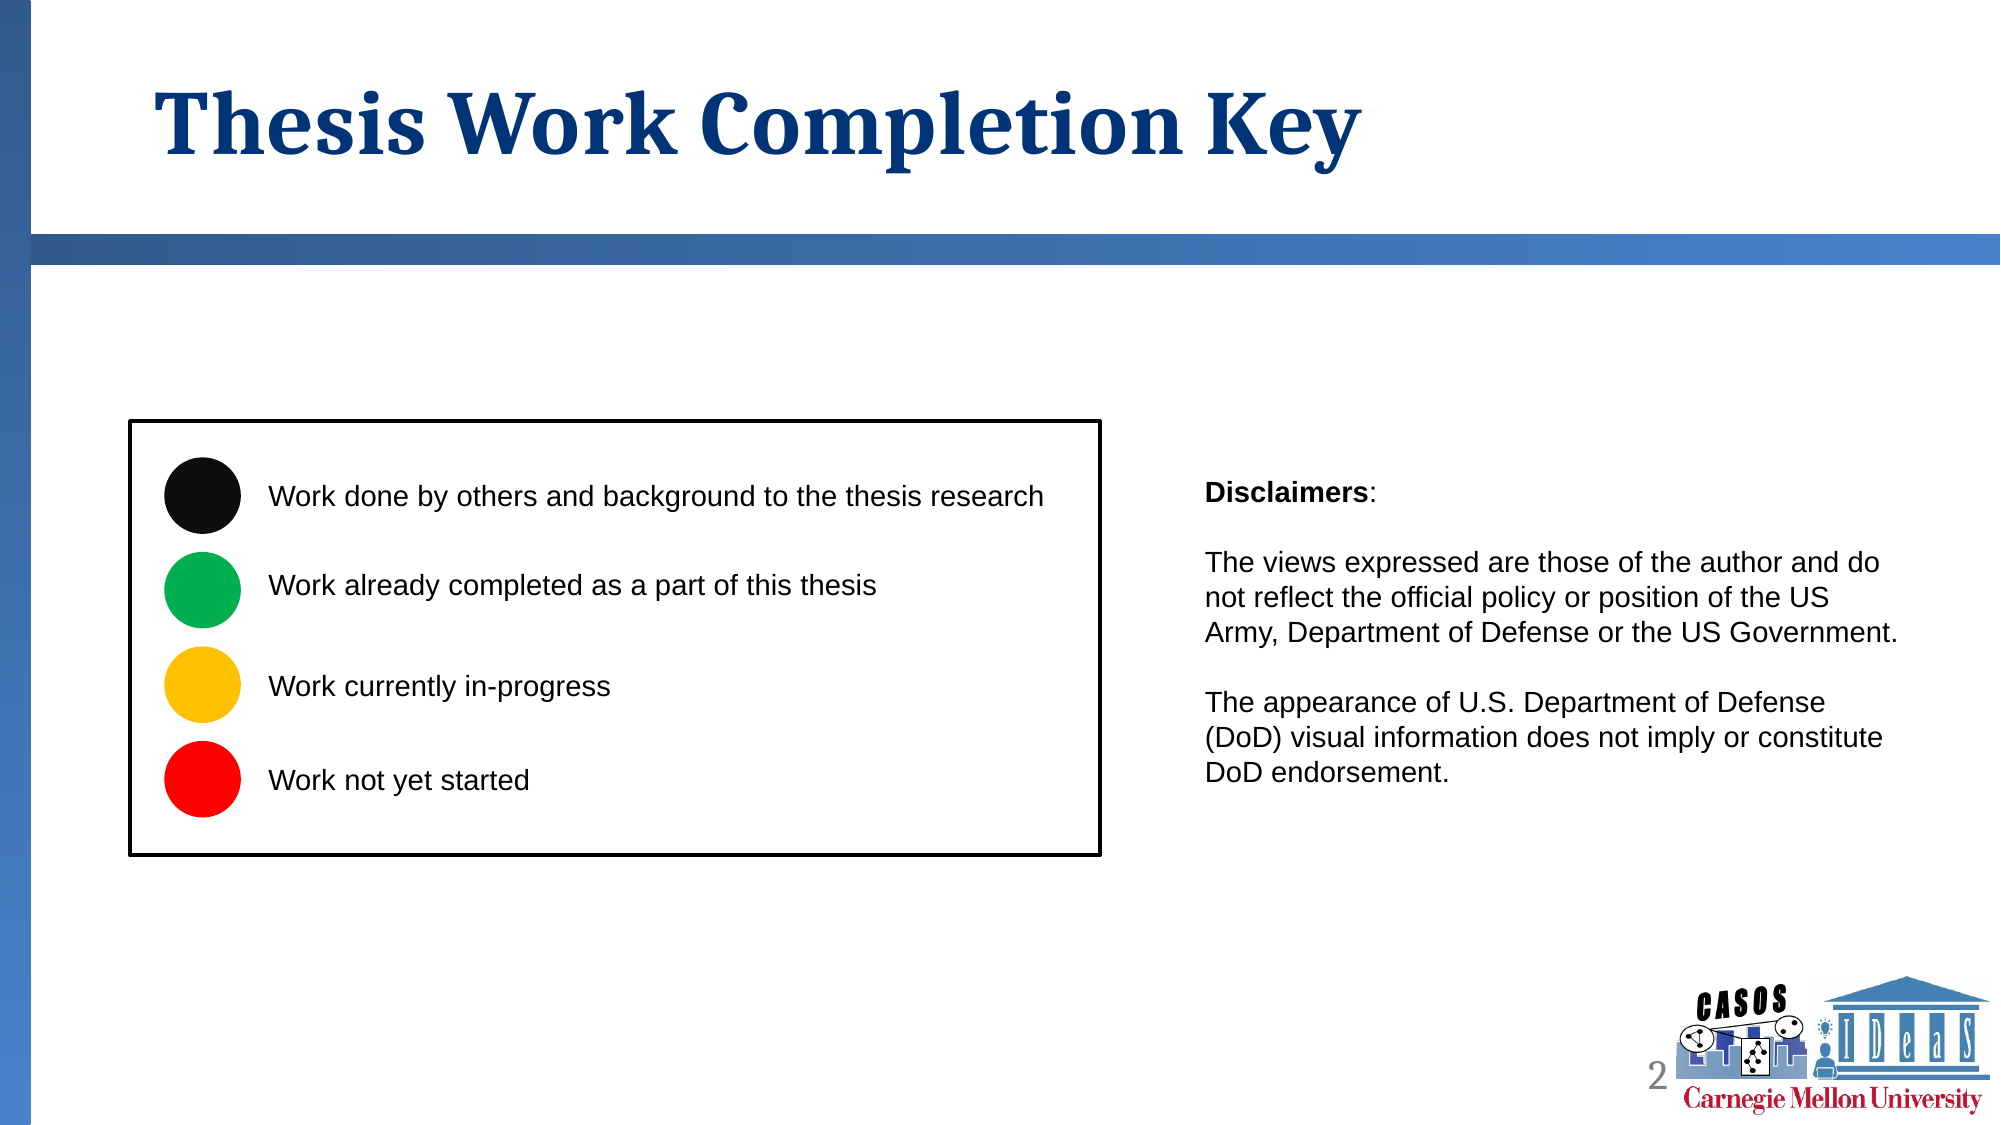

# Thesis Work Completion Key

Work done by others and background to the thesis research

Work already completed as a part of this thesis

Work currently in-progress

Work not yet started
Disclaimers:

The views expressed are those of the author and do not reflect the official policy or position of the US Army, Department of Defense or the US Government.

The appearance of U.S. Department of Defense (DoD) visual information does not imply or constitute DoD endorsement.
2